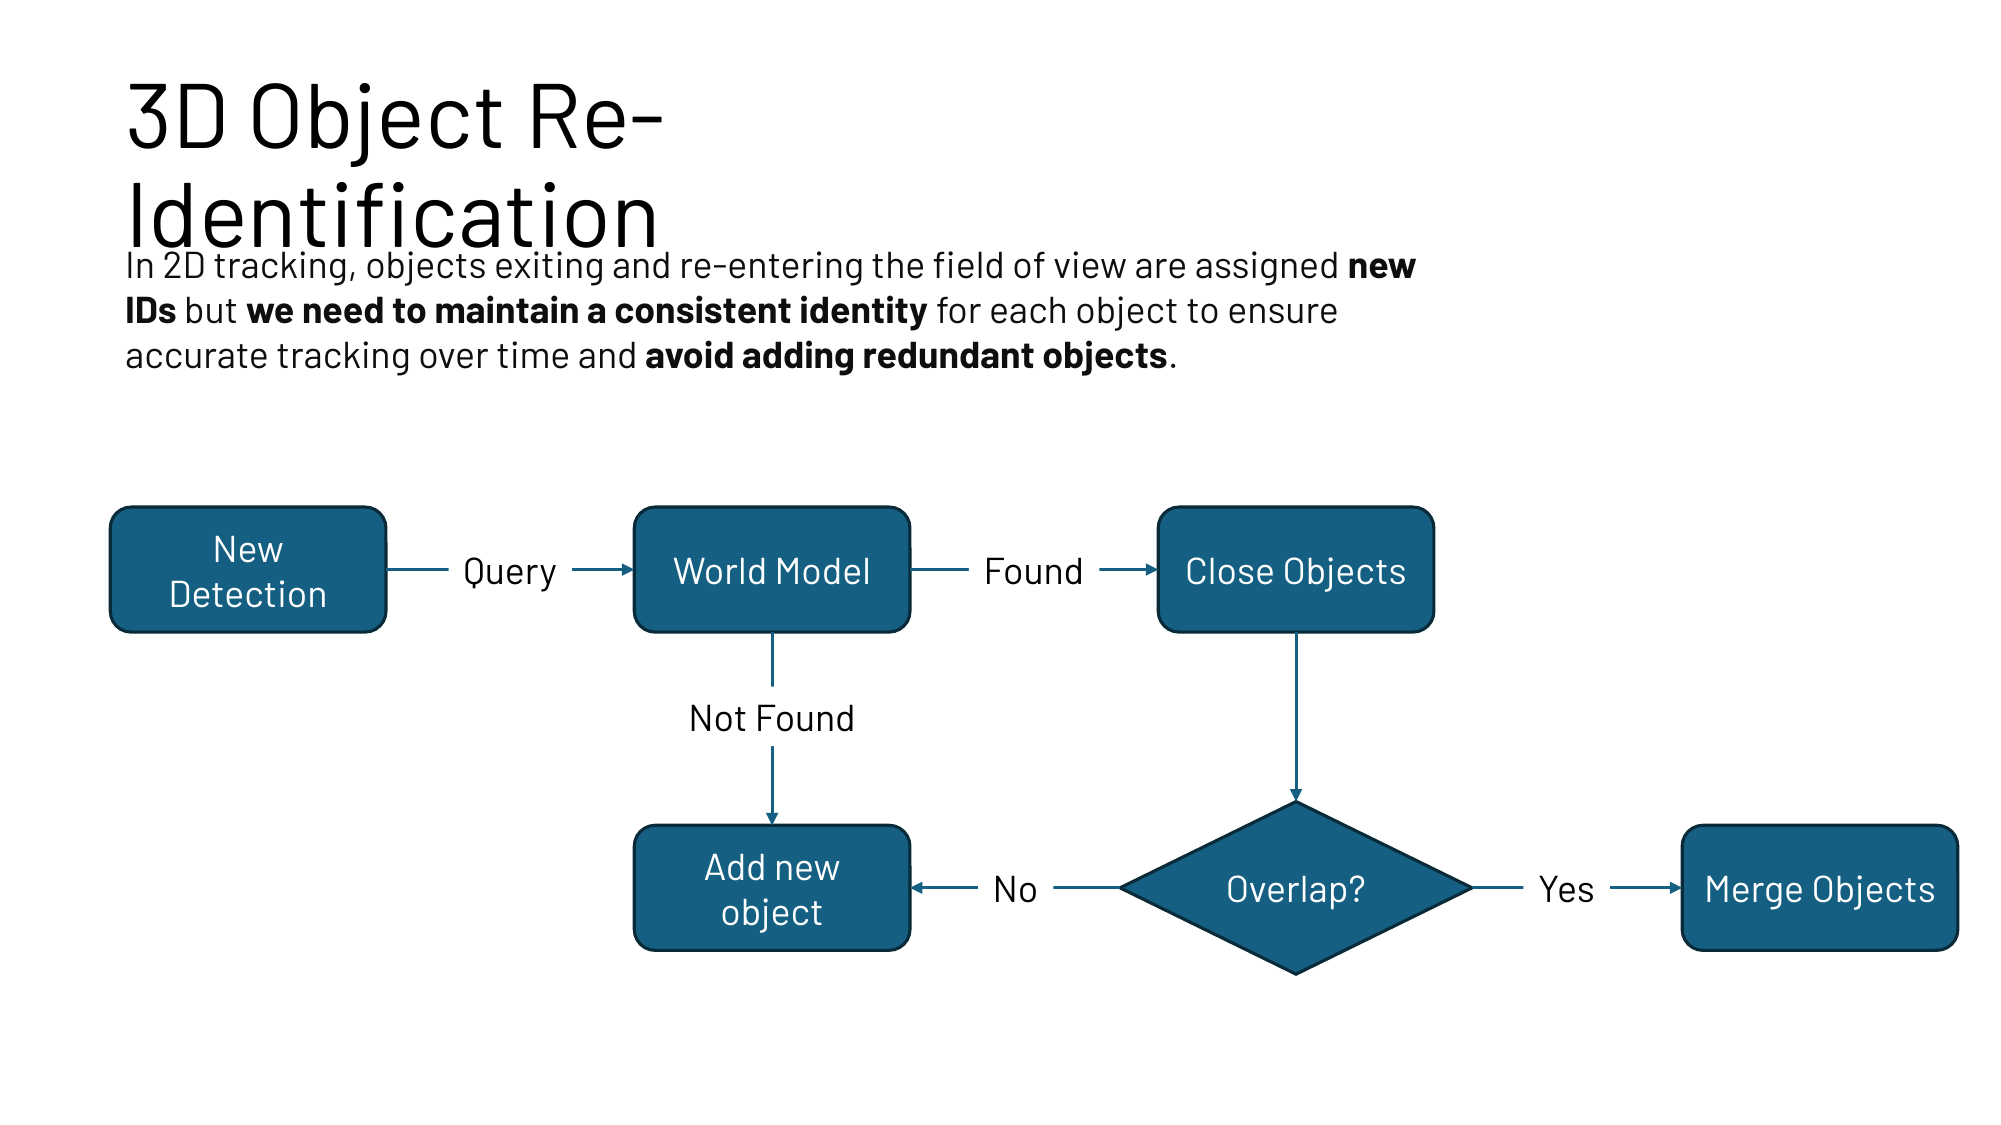

# 3D Object Re-Identification
In 2D tracking, objects exiting and re-entering the field of view are assigned new IDs but we need to maintain a consistent identity for each object to ensure accurate tracking over time and avoid adding redundant objects.
New Detection
World Model
Close Objects
Query
Found
Not Found
Overlap?
Add new object
Merge Objects
No
Yes